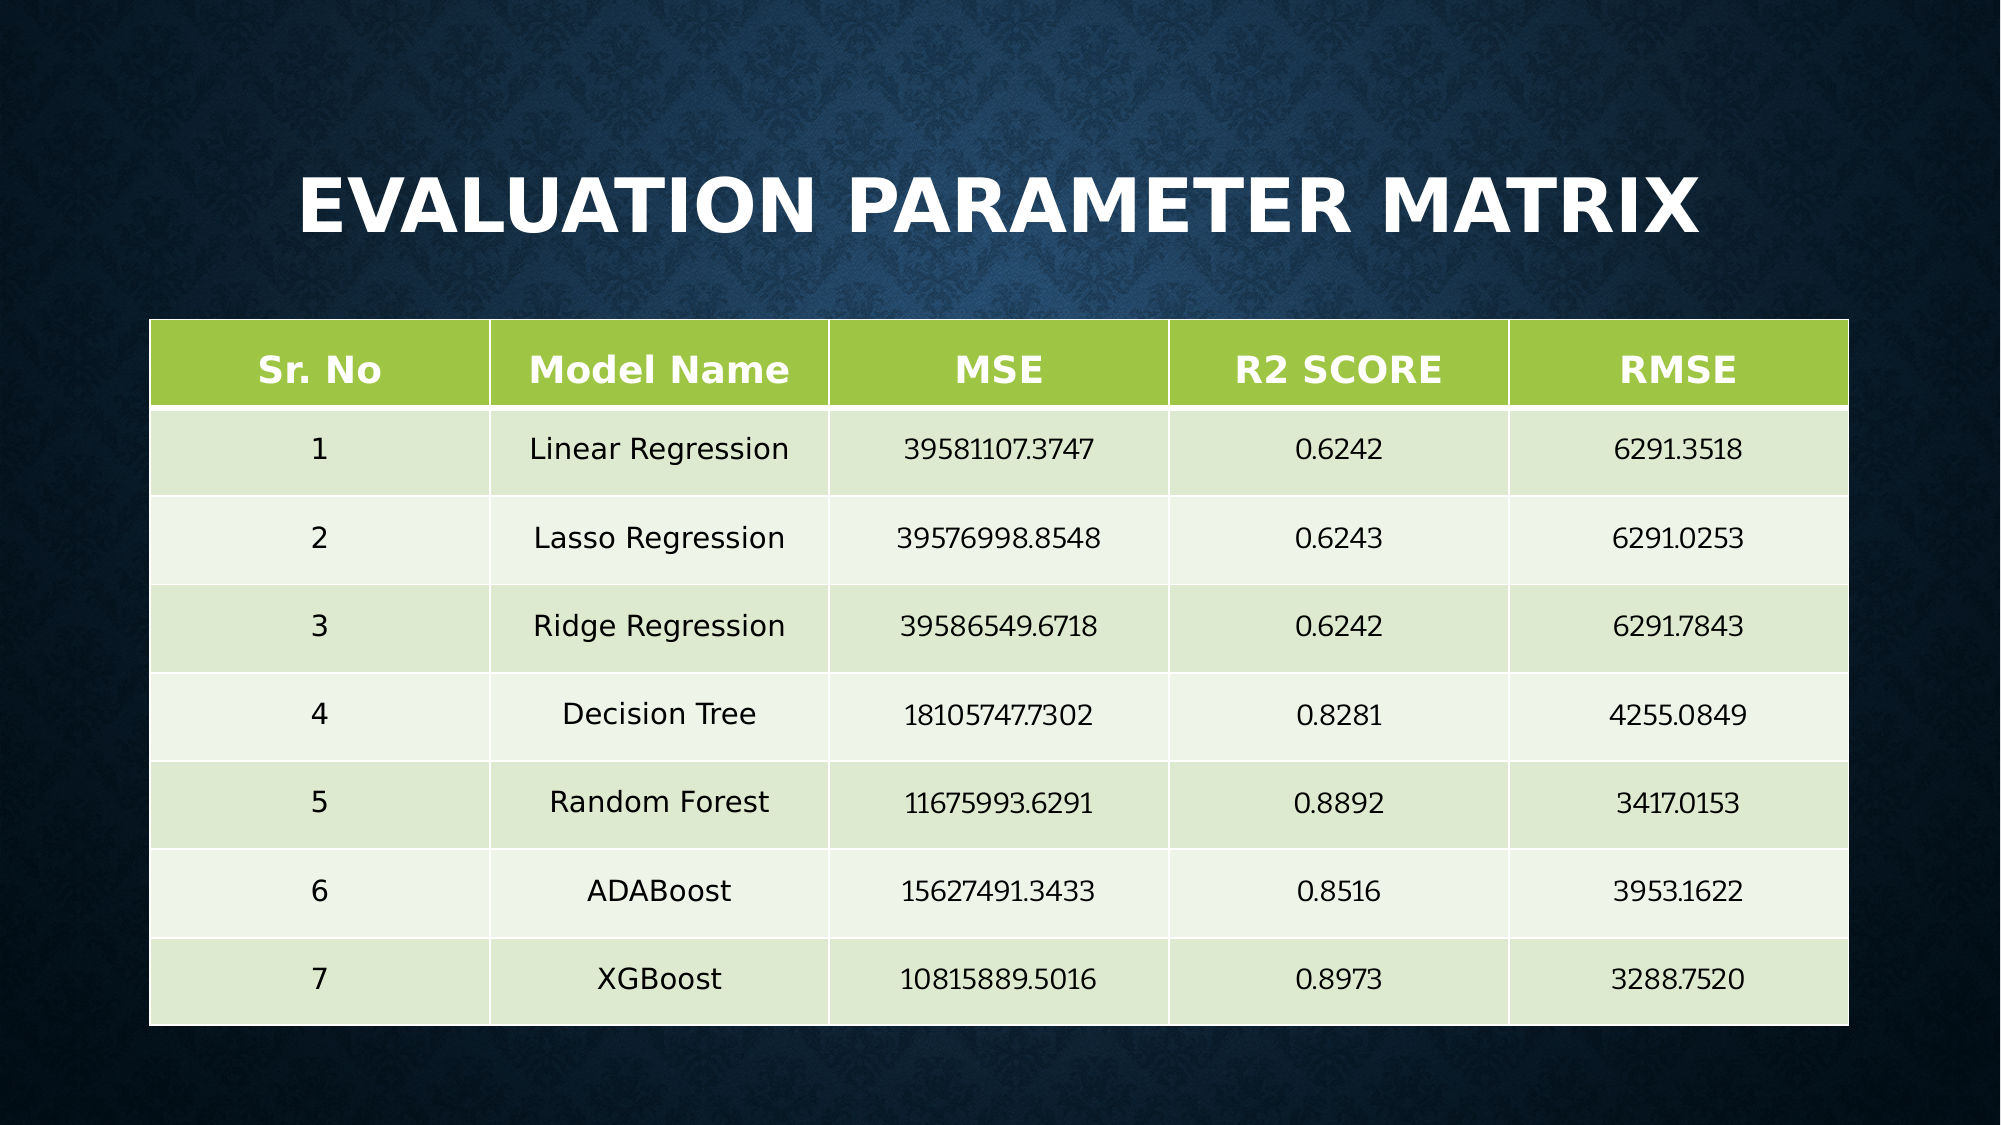

# Evaluation Parameter matrix
| Sr. No | Model Name | MSE | R2 SCORE | RMSE |
| --- | --- | --- | --- | --- |
| 1 | Linear Regression | 39581107.3747 | 0.6242 | 6291.3518 |
| 2 | Lasso Regression | 39576998.8548 | 0.6243 | 6291.0253 |
| 3 | Ridge Regression | 39586549.6718 | 0.6242 | 6291.7843 |
| 4 | Decision Tree | 18105747.7302 | 0.8281 | 4255.0849 |
| 5 | Random Forest | 11675993.6291 | 0.8892 | 3417.0153 |
| 6 | ADABoost | 15627491.3433 | 0.8516 | 3953.1622 |
| 7 | XGBoost | 10815889.5016 | 0.8973 | 3288.7520 |